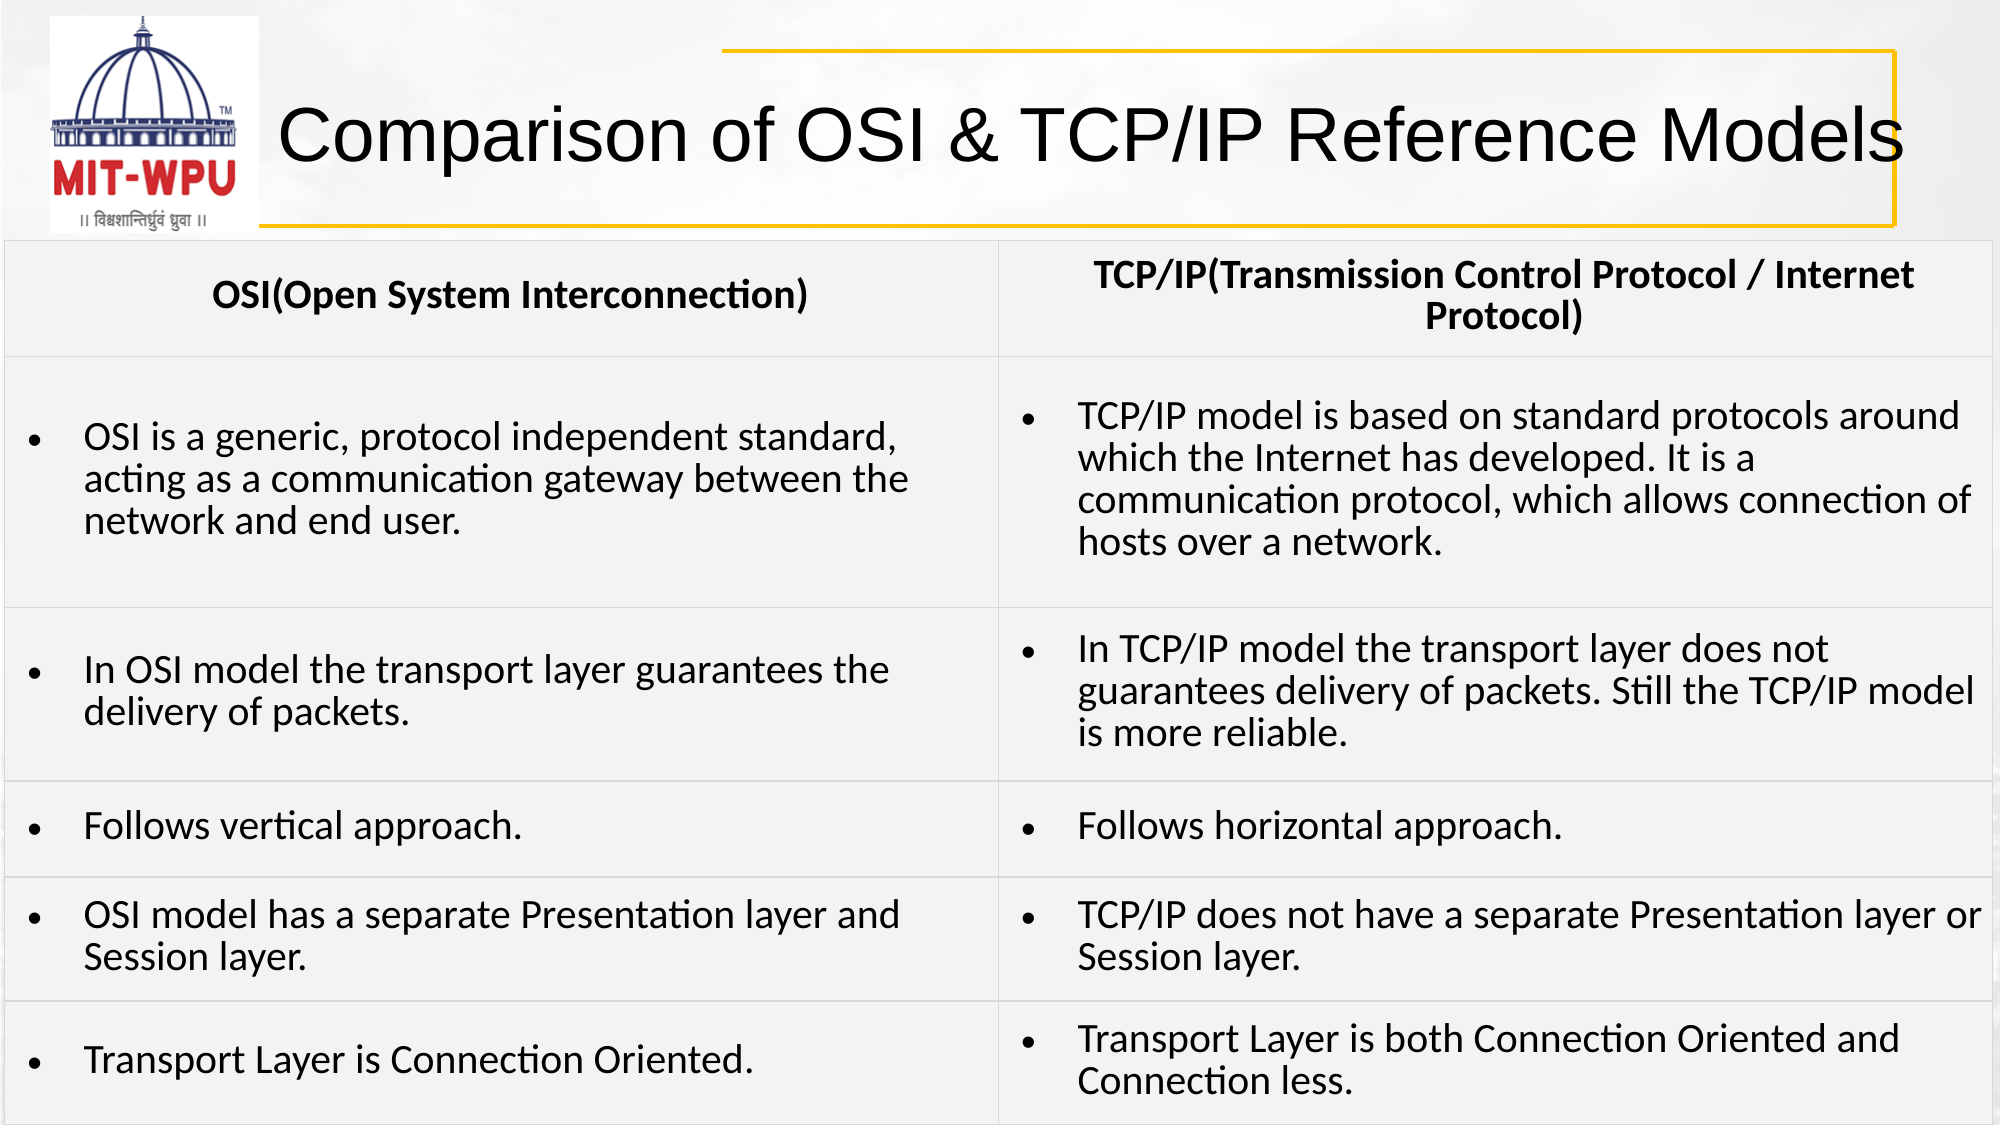

# Comparison of OSI & TCP/IP Reference Models
| OSI(Open System Interconnection) | TCP/IP(Transmission Control Protocol / Internet Protocol) |
| --- | --- |
| OSI is a generic, protocol independent standard, acting as a communication gateway between the network and end user. | TCP/IP model is based on standard protocols around which the Internet has developed. It is a communication protocol, which allows connection of hosts over a network. |
| In OSI model the transport layer guarantees the delivery of packets. | In TCP/IP model the transport layer does not guarantees delivery of packets. Still the TCP/IP model is more reliable. |
| Follows vertical approach. | Follows horizontal approach. |
| OSI model has a separate Presentation layer and Session layer. | TCP/IP does not have a separate Presentation layer or Session layer. |
| Transport Layer is Connection Oriented. | Transport Layer is both Connection Oriented and Connection less. |

8/11/2022
Computer Network Unit I
82